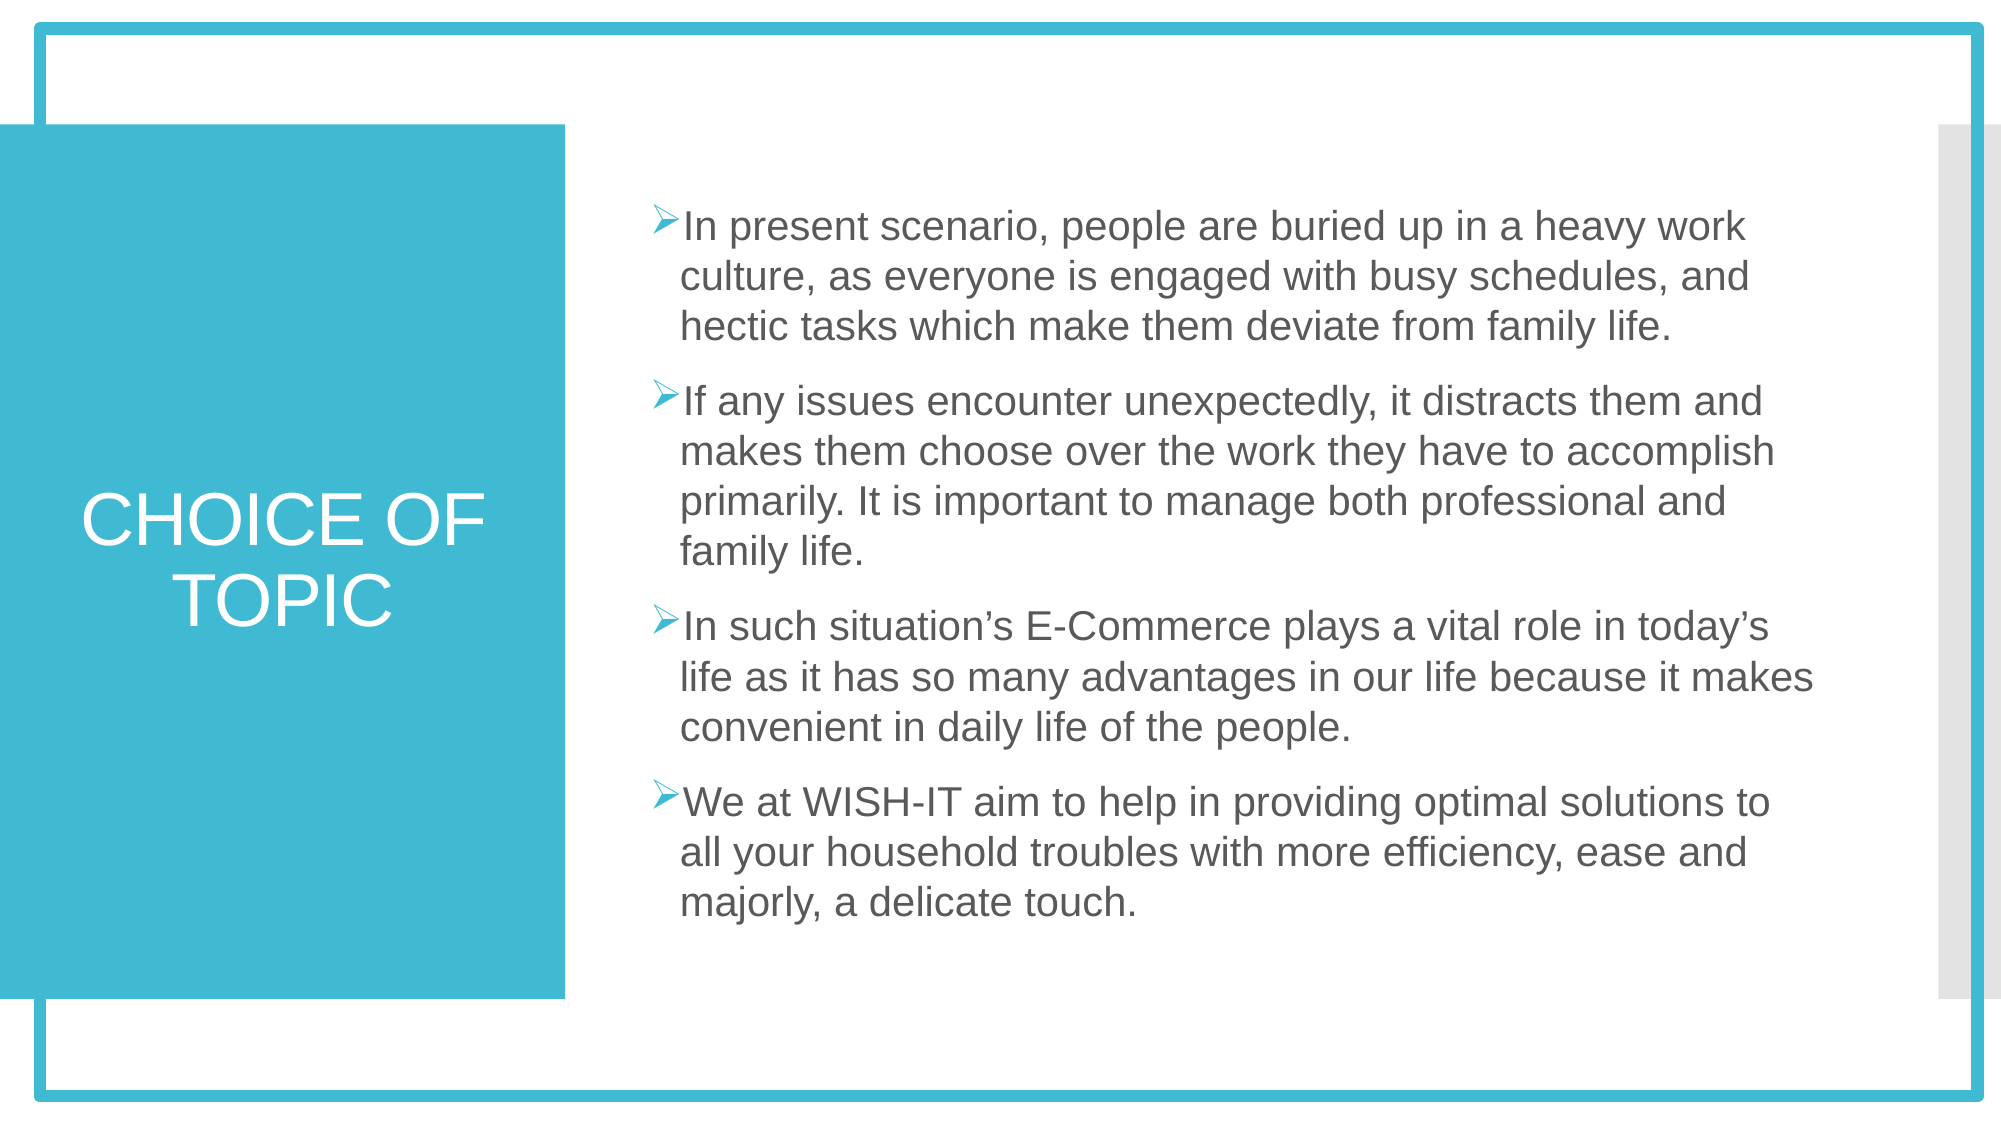

In present scenario, people are buried up in a heavy work culture, as everyone is engaged with busy schedules, and hectic tasks which make them deviate from family life.
If any issues encounter unexpectedly, it distracts them and makes them choose over the work they have to accomplish primarily. It is important to manage both professional and family life.
In such situation’s E-Commerce plays a vital role in today’s life as it has so many advantages in our life because it makes convenient in daily life of the people.
We at WISH-IT aim to help in providing optimal solutions to all your household troubles with more efficiency, ease and majorly, a delicate touch.
# CHOICE OF TOPIC